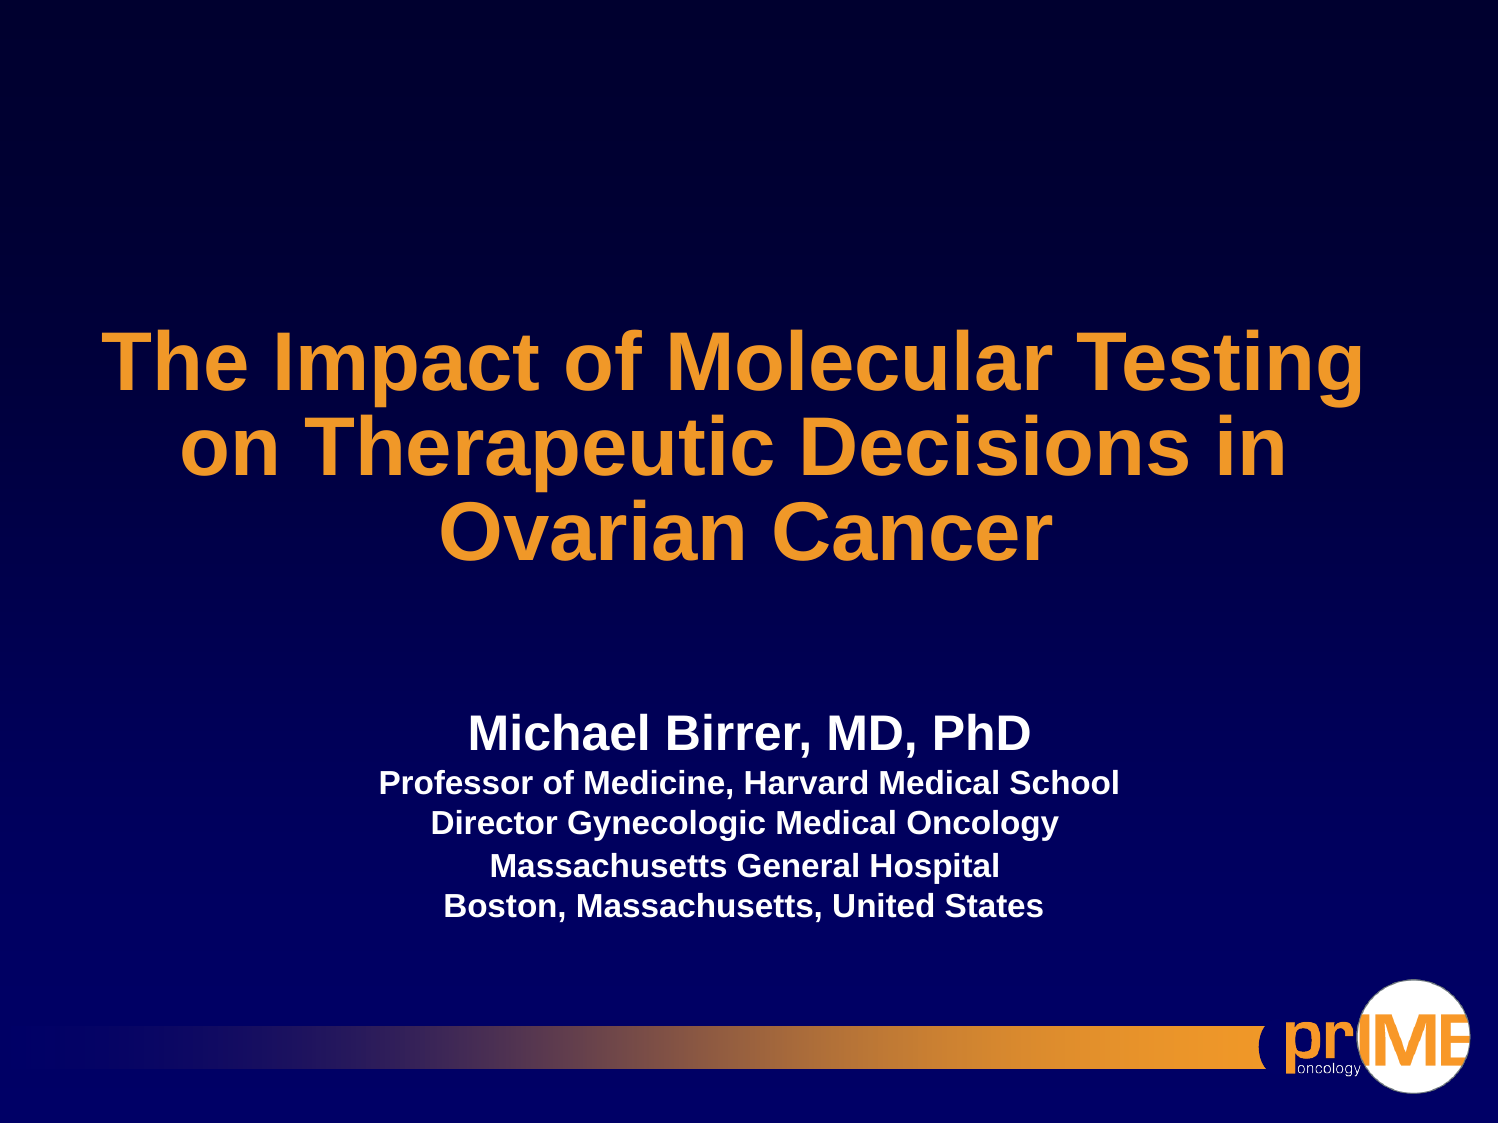

The Impact of Molecular Testing
on Therapeutic Decisions in
Ovarian Cancer
Michael Birrer, MD, PhD
Professor of Medicine, Harvard Medical School
Director Gynecologic Medical Oncology
Massachusetts General Hospital
Boston, Massachusetts, United States